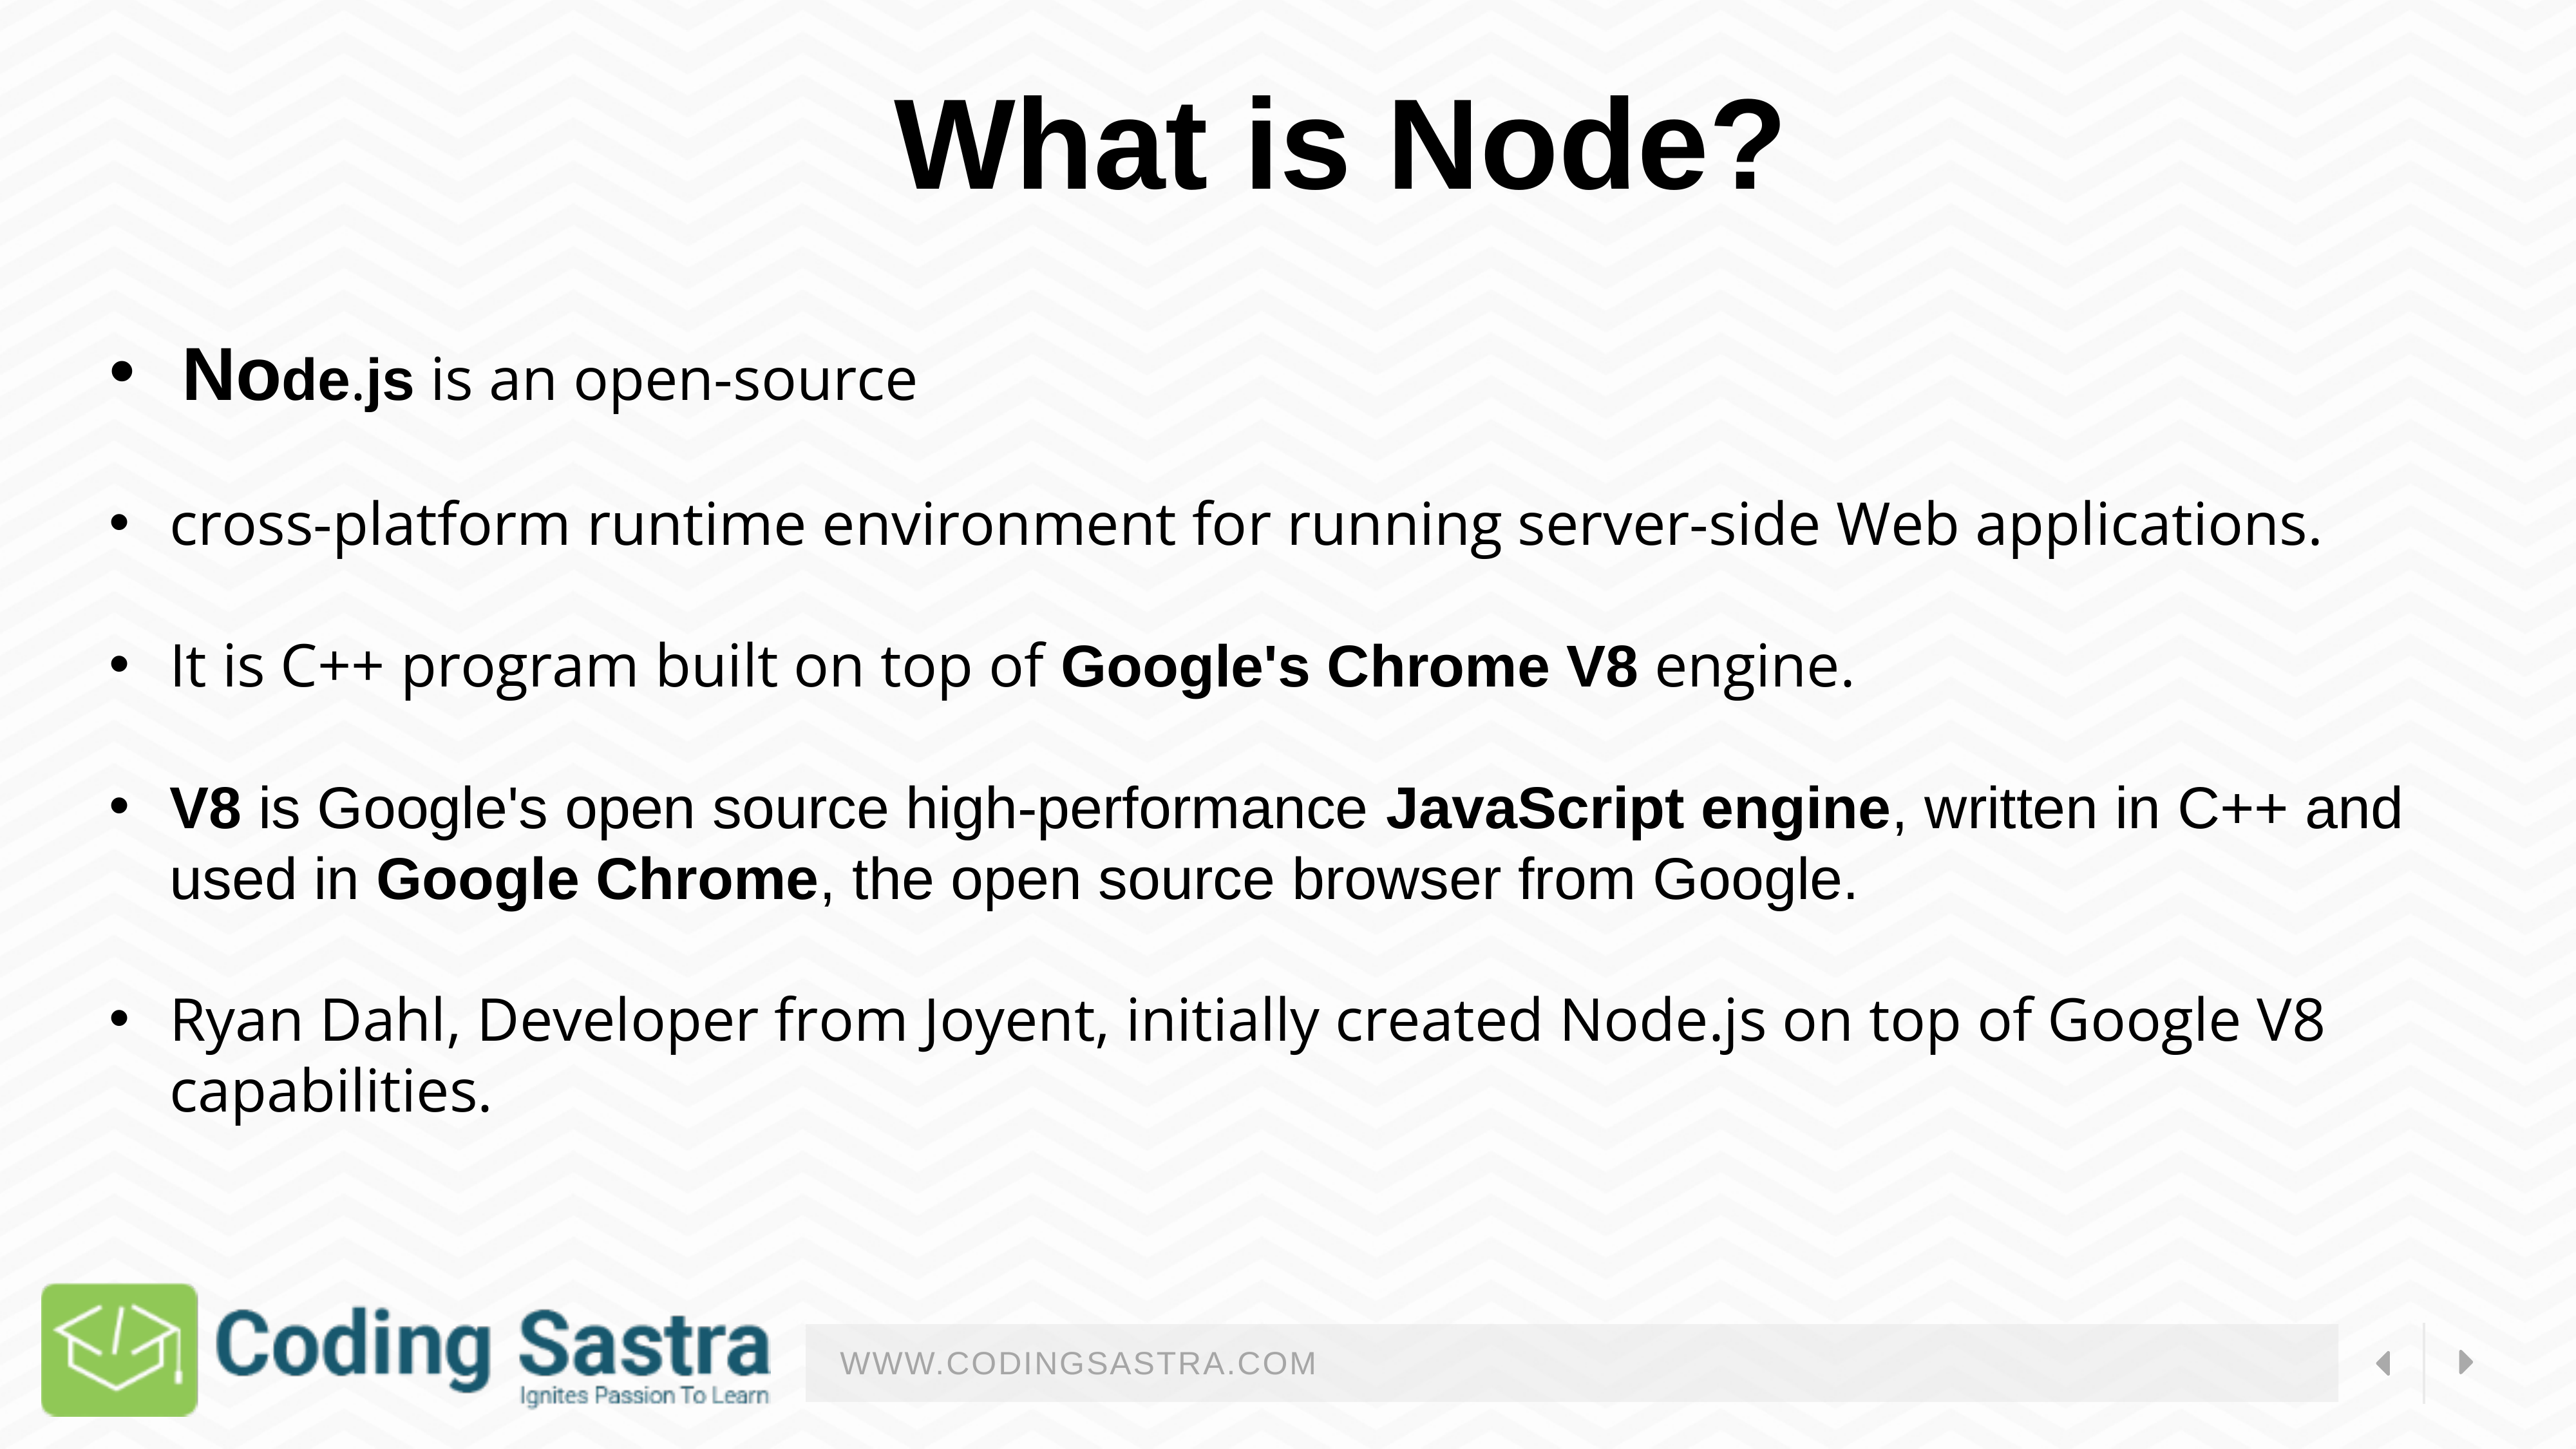

What is Node?
Node.js is an open-source

cross-platform runtime environment for running server-side Web applications.

It is C++ program built on top of Google's Chrome V8 engine.

V8 is Google's open source high-performance JavaScript engine, written in C++ and used in Google Chrome, the open source browser from Google.

Ryan Dahl, Developer from Joyent, initially created Node.js on top of Google V8 capabilities.